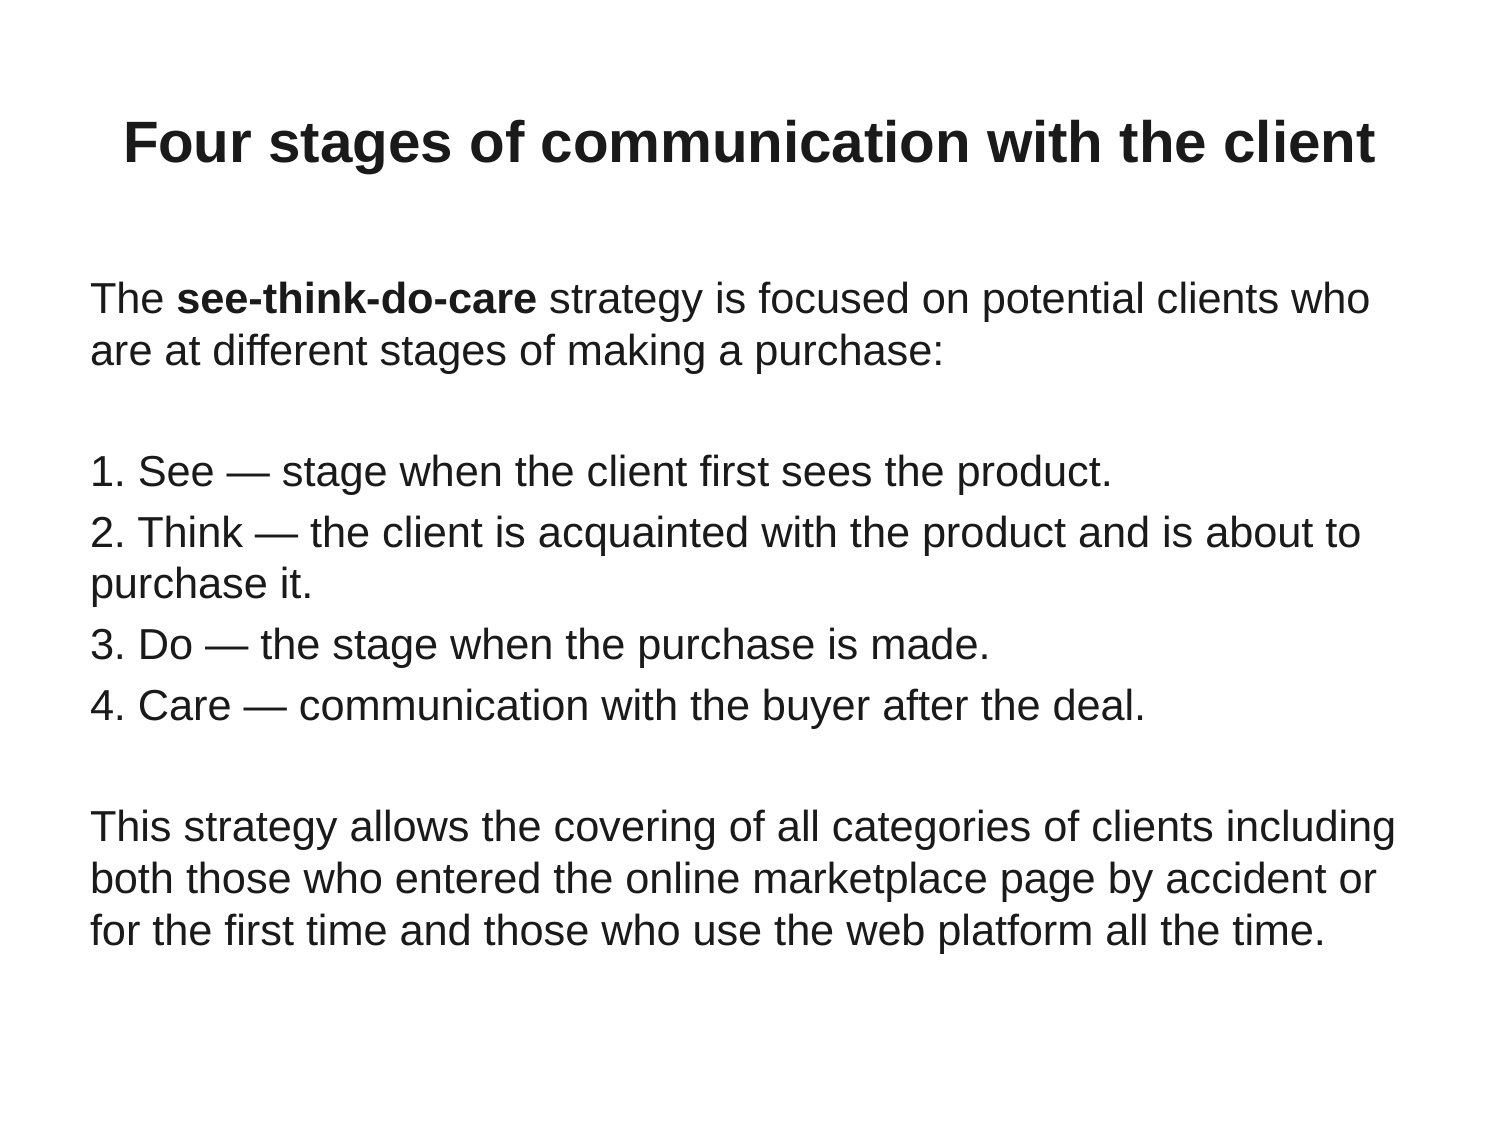

# Four stages of communication with the client
The see-think-do-care strategy is focused on potential clients who are at different stages of making a purchase:

1. See — stage when the client first sees the product.
2. Think — the client is acquainted with the product and is about to purchase it.
3. Do — the stage when the purchase is made.
4. Care — communication with the buyer after the deal.

This strategy allows the covering of all categories of clients including both those who entered the online marketplace page by accident or for the first time and those who use the web platform all the time.